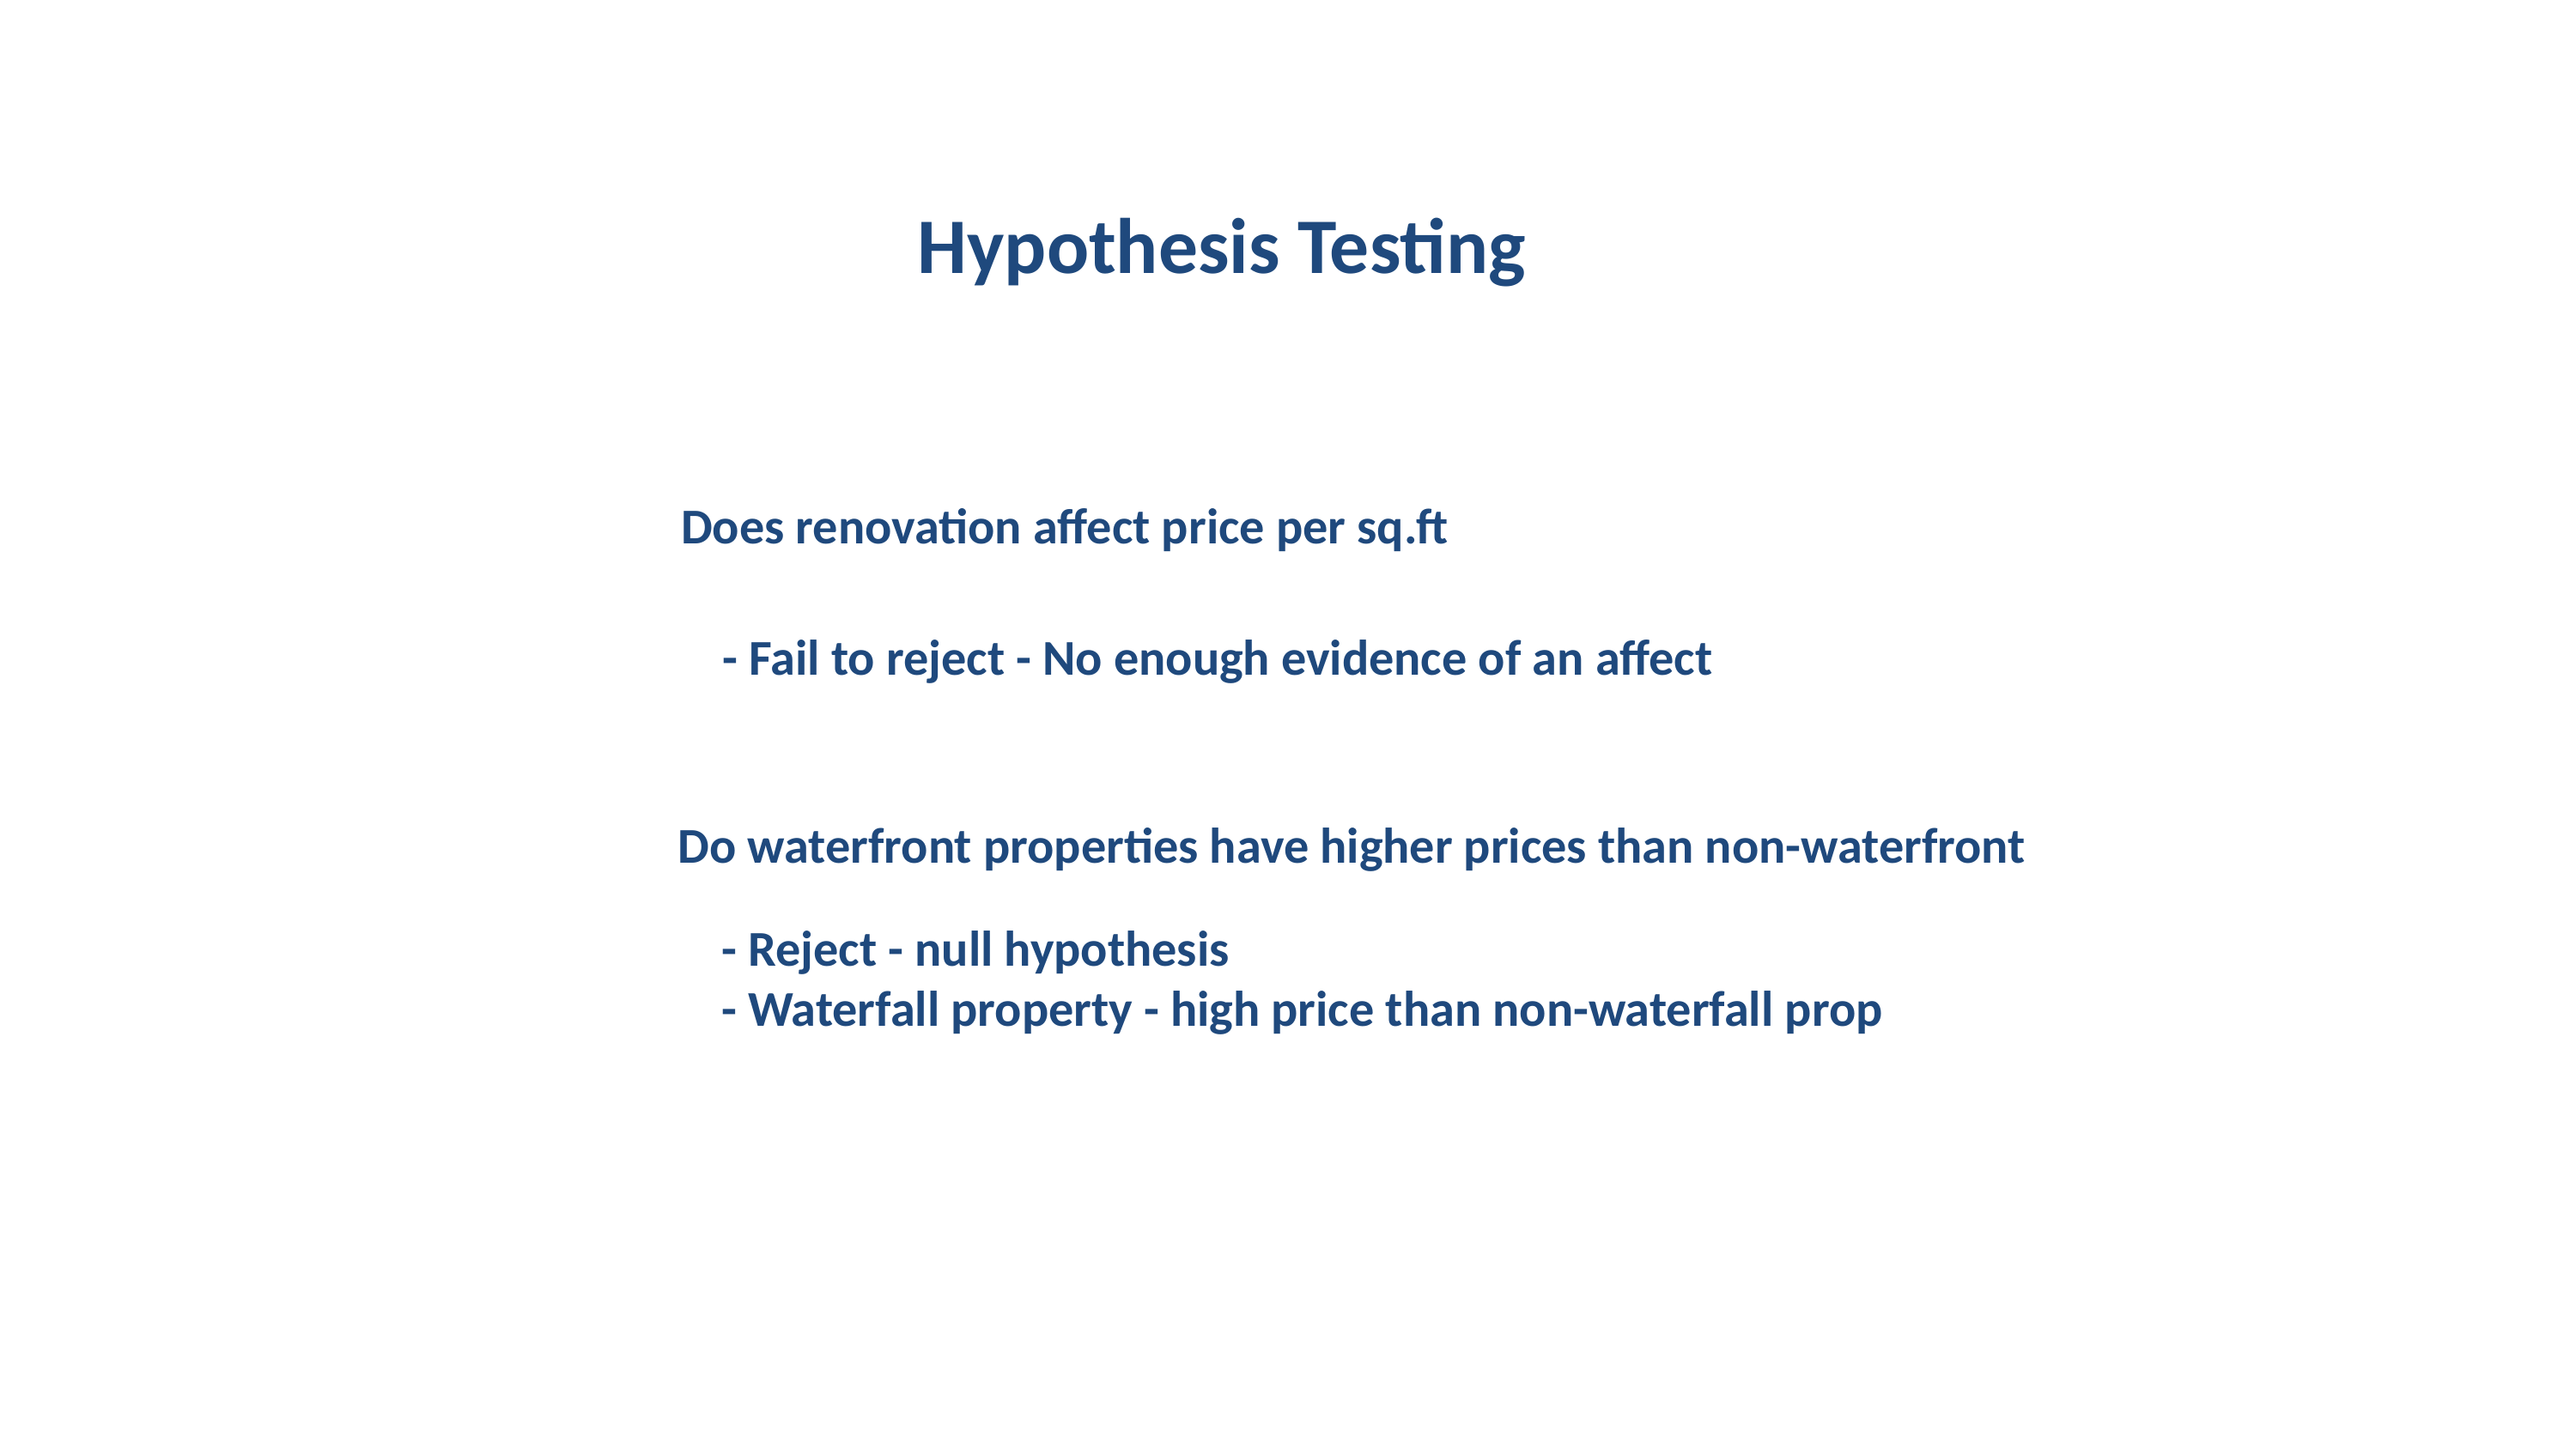

Hypothesis Testing
Does renovation affect price per sq.ft
- Fail to reject - No enough evidence of an affect
Do waterfront properties have higher prices than non-waterfront
- Reject - null hypothesis
- Waterfall property - high price than non-waterfall prop